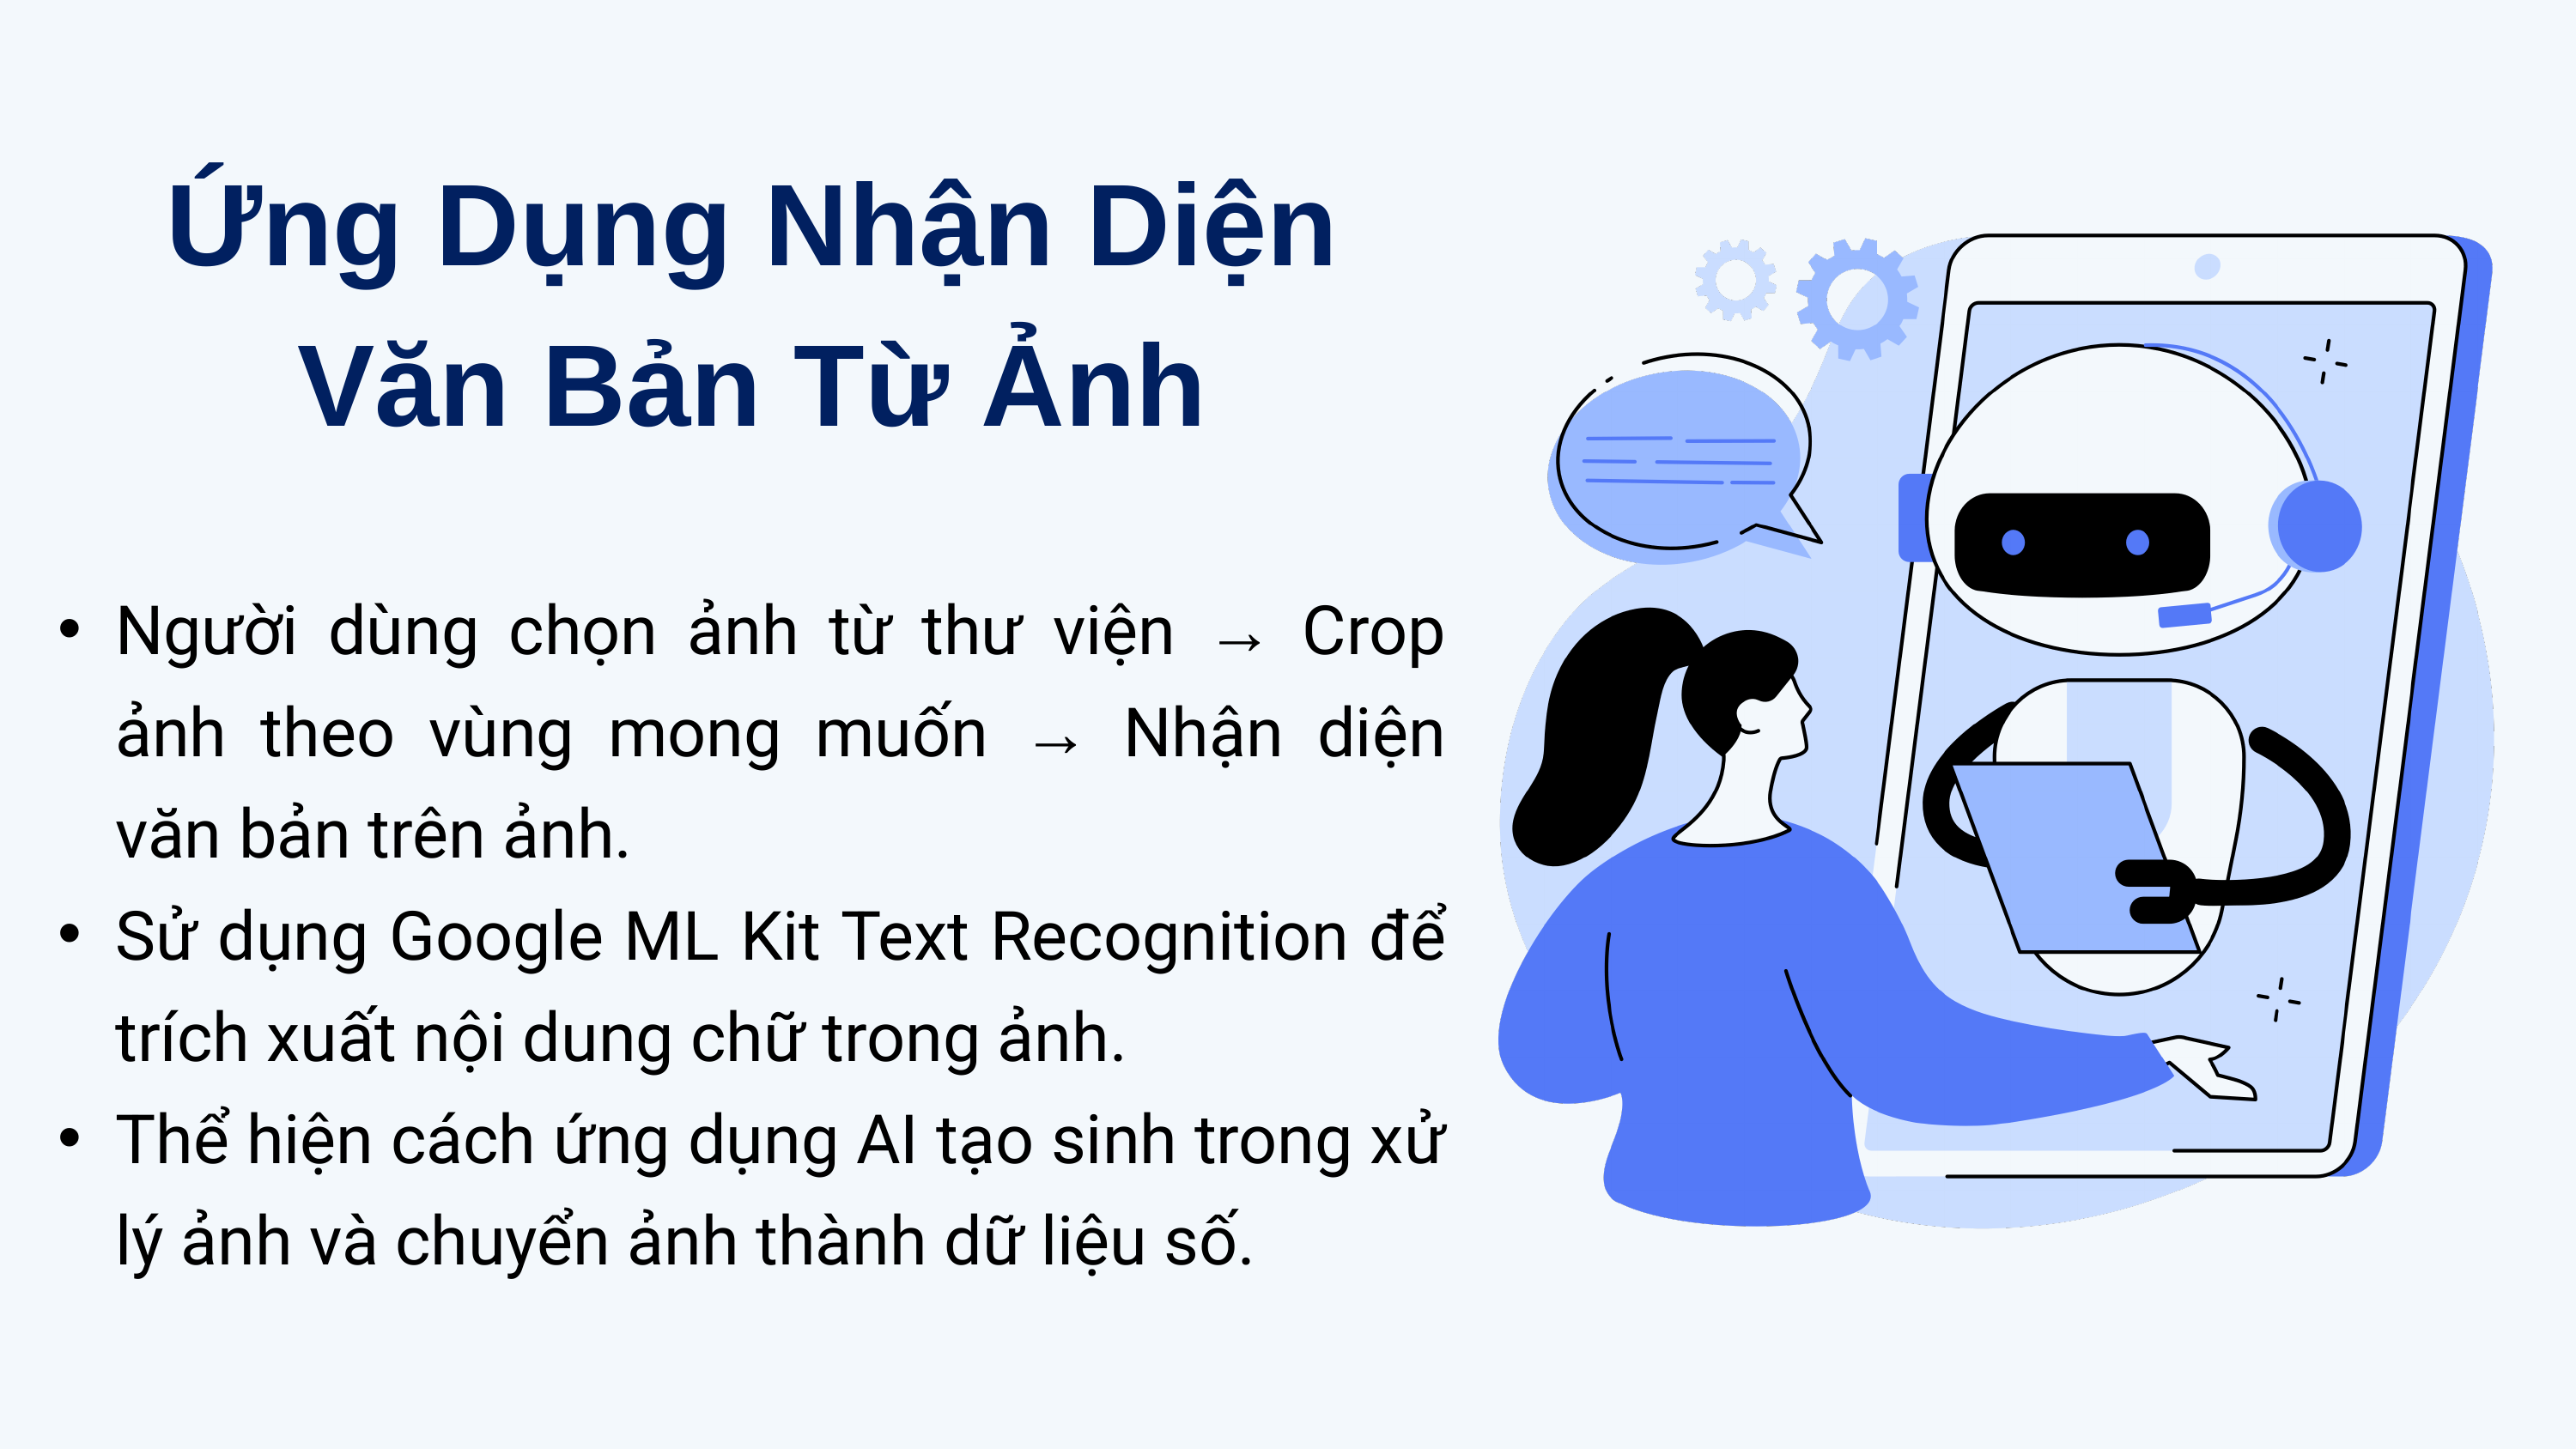

Ứng Dụng Nhận Diện Văn Bản Từ Ảnh

Người dùng chọn ảnh từ thư viện → Crop ảnh theo vùng mong muốn → Nhận diện văn bản trên ảnh.
Sử dụng Google ML Kit Text Recognition để trích xuất nội dung chữ trong ảnh.
Thể hiện cách ứng dụng AI tạo sinh trong xử lý ảnh và chuyển ảnh thành dữ liệu số.